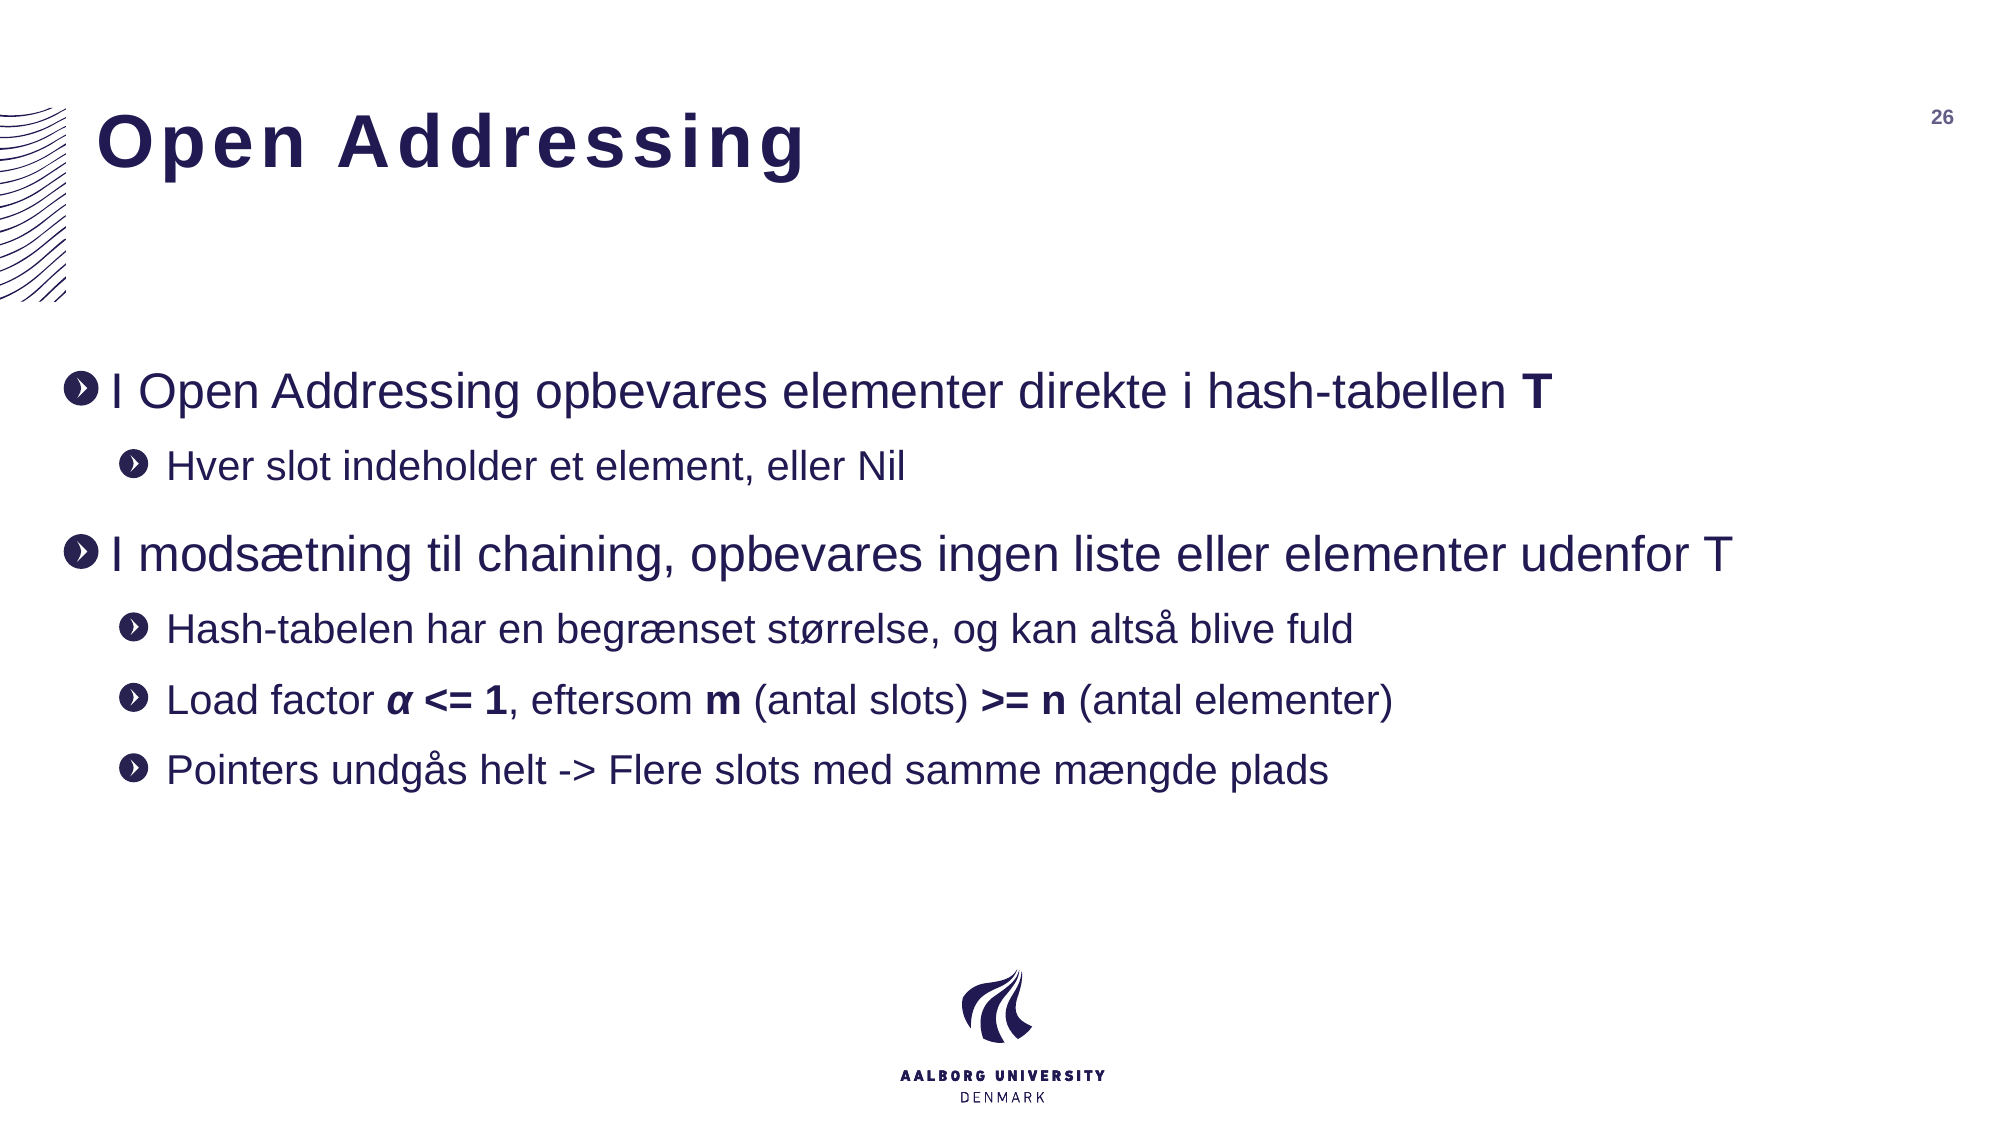

# Open Addressing
26
I Open Addressing opbevares elementer direkte i hash-tabellen T
Hver slot indeholder et element, eller Nil
I modsætning til chaining, opbevares ingen liste eller elementer udenfor T
Hash-tabelen har en begrænset størrelse, og kan altså blive fuld
Load factor α <= 1, eftersom m (antal slots) >= n (antal elementer)
Pointers undgås helt -> Flere slots med samme mængde plads